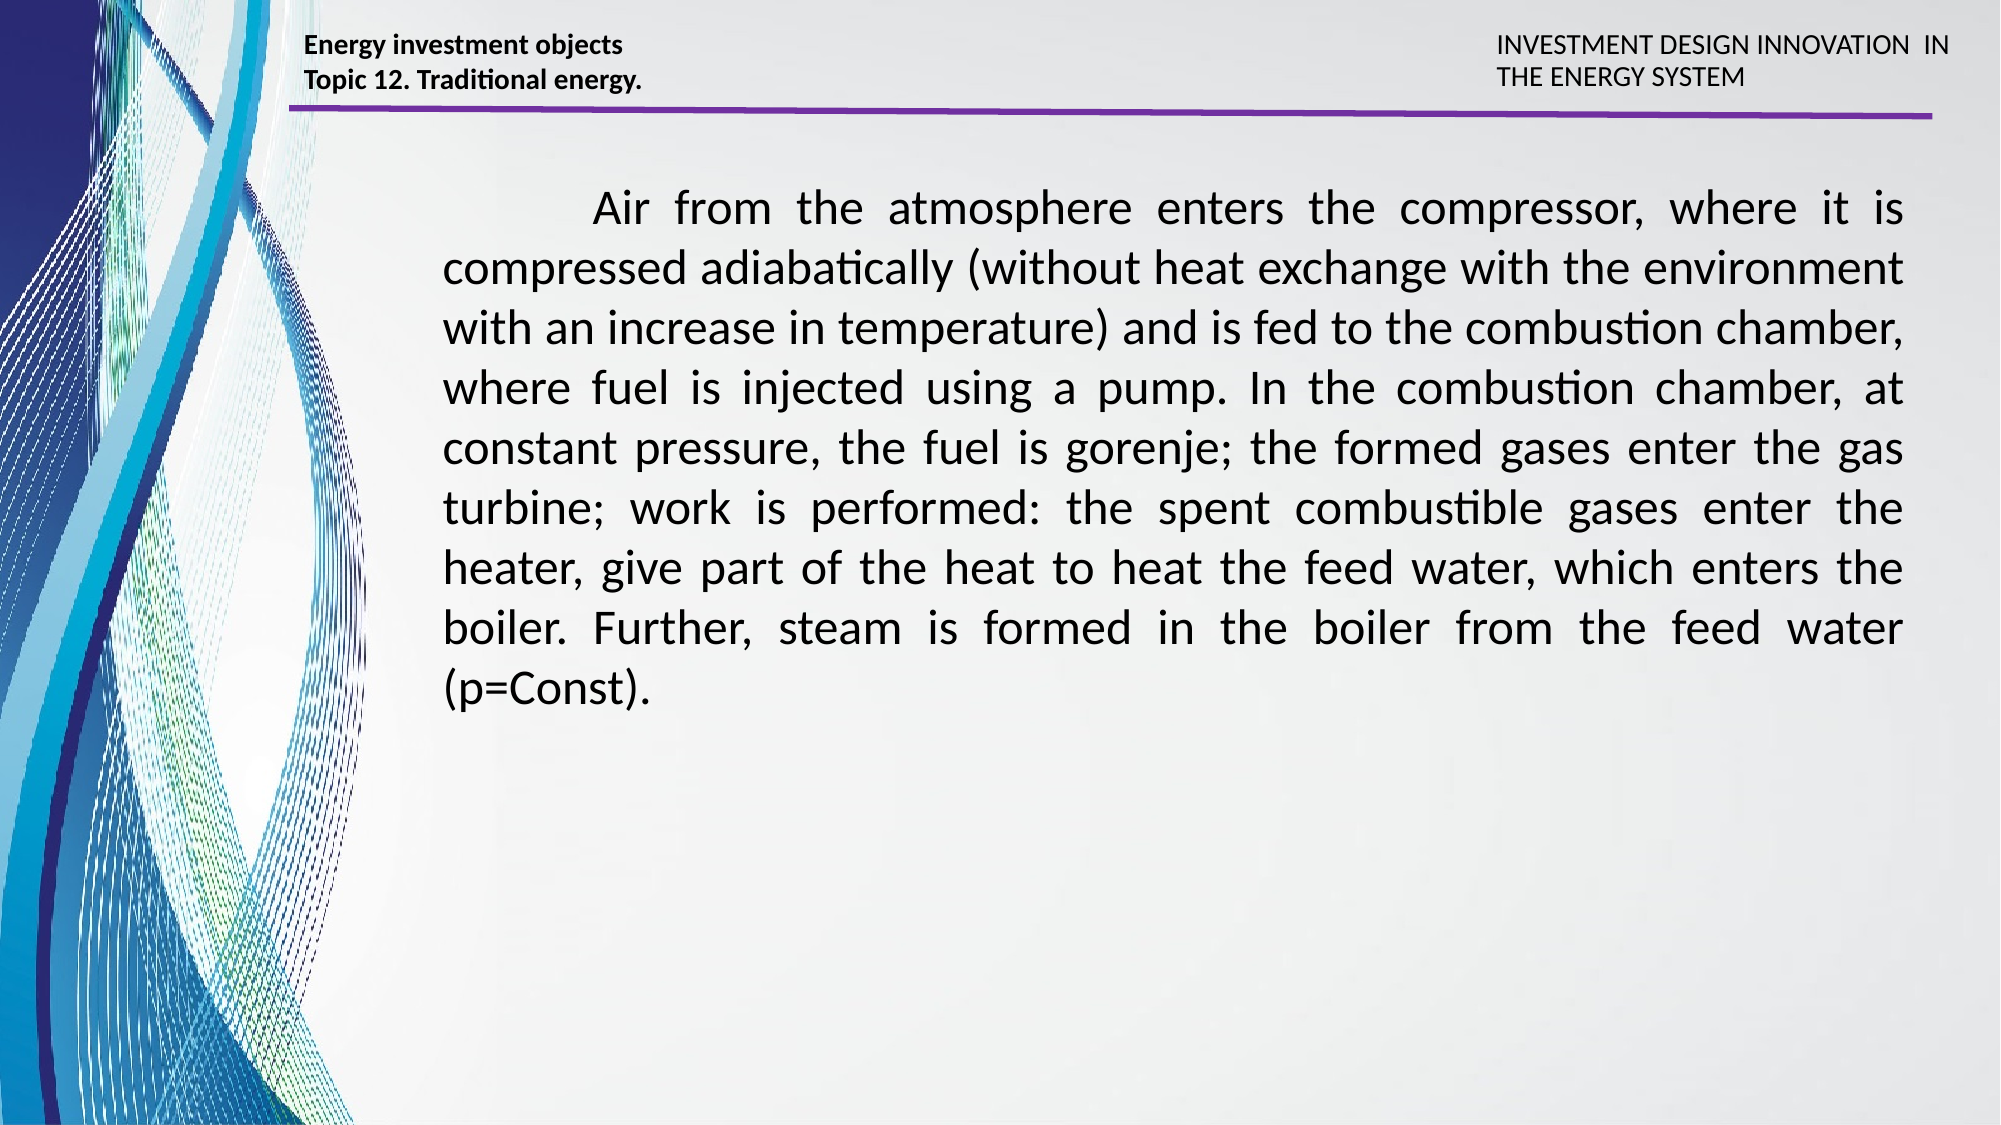

Energy investment objects
Topic 12. Traditional energy.
INVESTMENT DESIGN INNOVATION  IN
THE ENERGY SYSTEM
	Air from the atmosphere enters the compressor, where it is compressed adiabatically (without heat exchange with the environment with an increase in temperature) and is fed to the combustion chamber, where fuel is injected using a pump. In the combustion chamber, at constant pressure, the fuel is gorenje; the formed gases enter the gas turbine; work is performed: the spent combustible gases enter the heater, give part of the heat to heat the feed water, which enters the boiler. Further, steam is formed in the boiler from the feed water (p=Const).